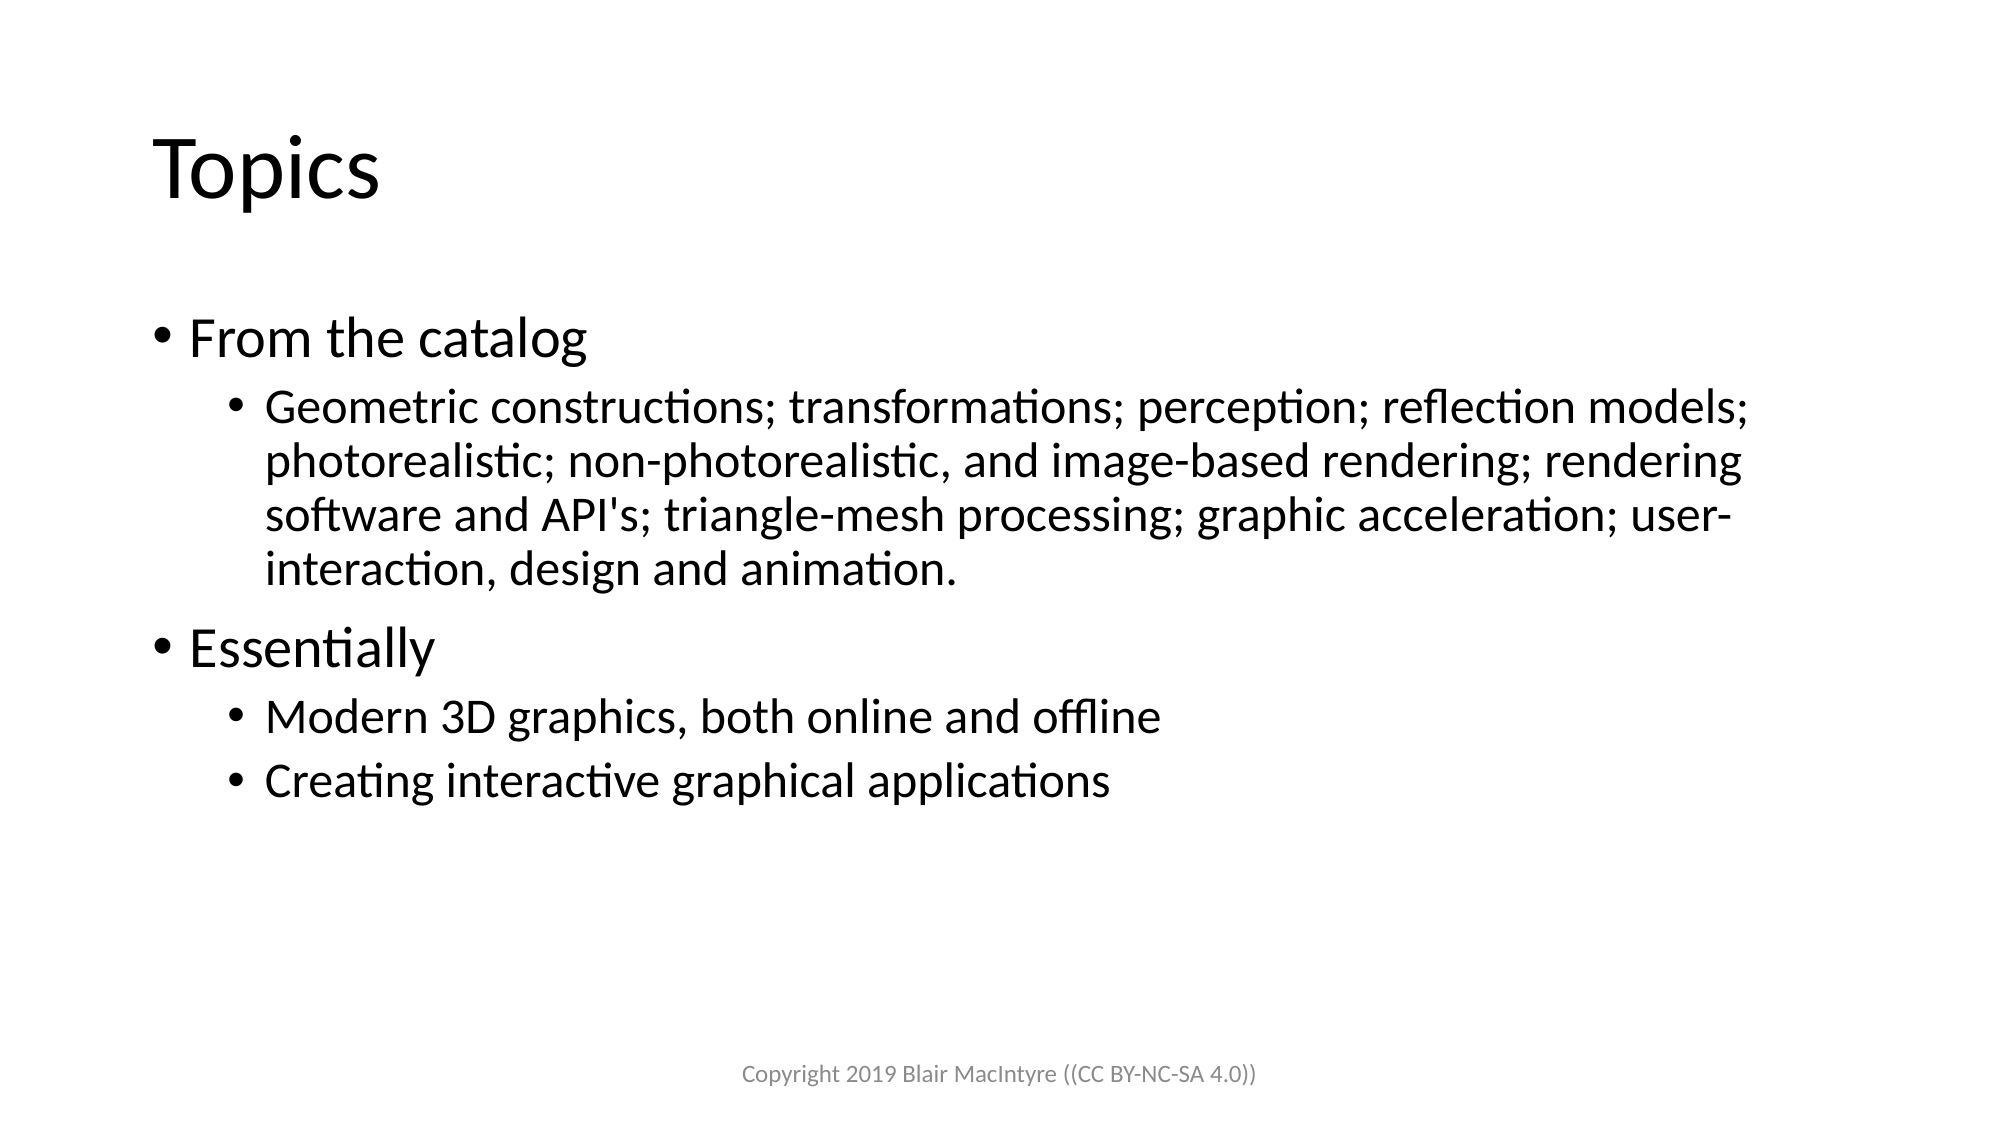

# Topics
From the catalog
Geometric constructions; transformations; perception; reflection models; photorealistic; non-photorealistic, and image-based rendering; rendering software and API's; triangle-mesh processing; graphic acceleration; user-interaction, design and animation.
Essentially
Modern 3D graphics, both online and offline
Creating interactive graphical applications

Copyright 2019 Blair MacIntyre ((CC BY-NC-SA 4.0))